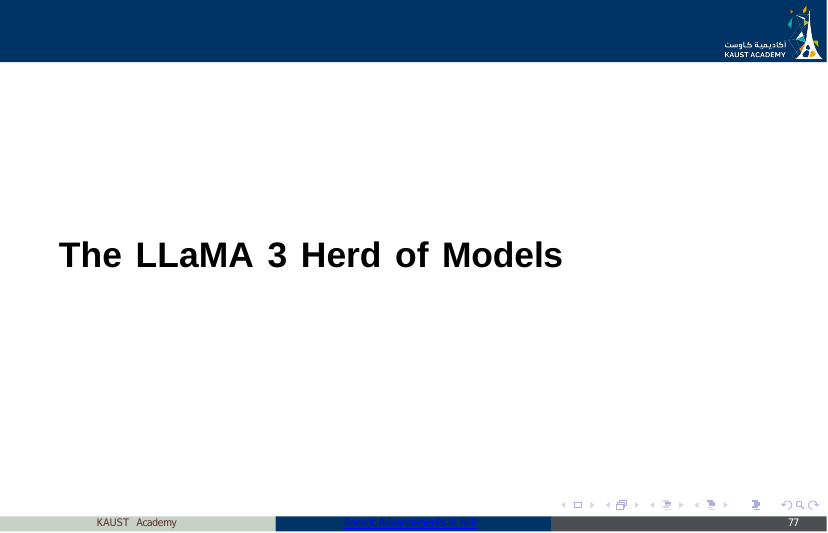

The LLaMA 3 Herd of Models

KAUST Academy
Recent Advancements in NLP
77